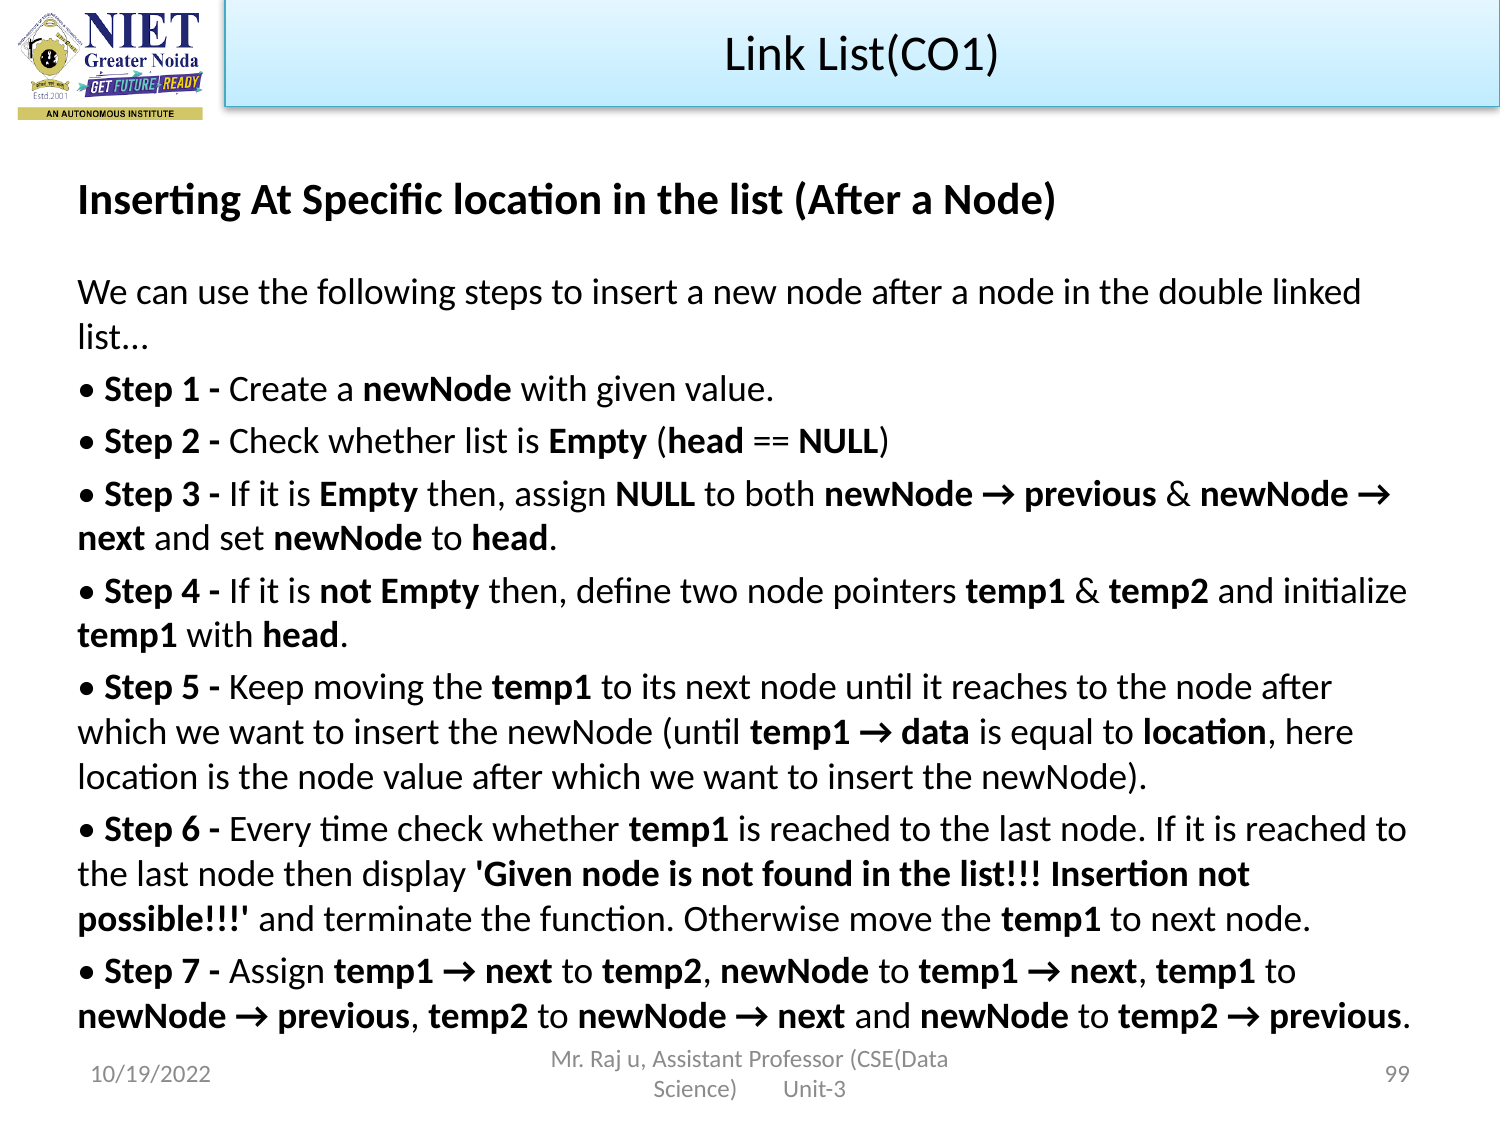

Link List(CO1)
Inserting At Specific location in the list (After a Node)

We can use the following steps to insert a new node after a node in the double linked list...
• Step 1 - Create a newNode with given value.
• Step 2 - Check whether list is Empty (head == NULL)
• Step 3 - If it is Empty then, assign NULL to both newNode → previous & newNode → next and set newNode to head.
• Step 4 - If it is not Empty then, define two node pointers temp1 & temp2 and initialize temp1 with head.
• Step 5 - Keep moving the temp1 to its next node until it reaches to the node after which we want to insert the newNode (until temp1 → data is equal to location, here location is the node value after which we want to insert the newNode).
• Step 6 - Every time check whether temp1 is reached to the last node. If it is reached to the last node then display 'Given node is not found in the list!!! Insertion not possible!!!' and terminate the function. Otherwise move the temp1 to next node.
• Step 7 - Assign temp1 → next to temp2, newNode to temp1 → next, temp1 to newNode → previous, temp2 to newNode → next and newNode to temp2 → previous.
10/19/2022
Mr. Raj u, Assistant Professor (CSE(Data Science)        Unit-3
99